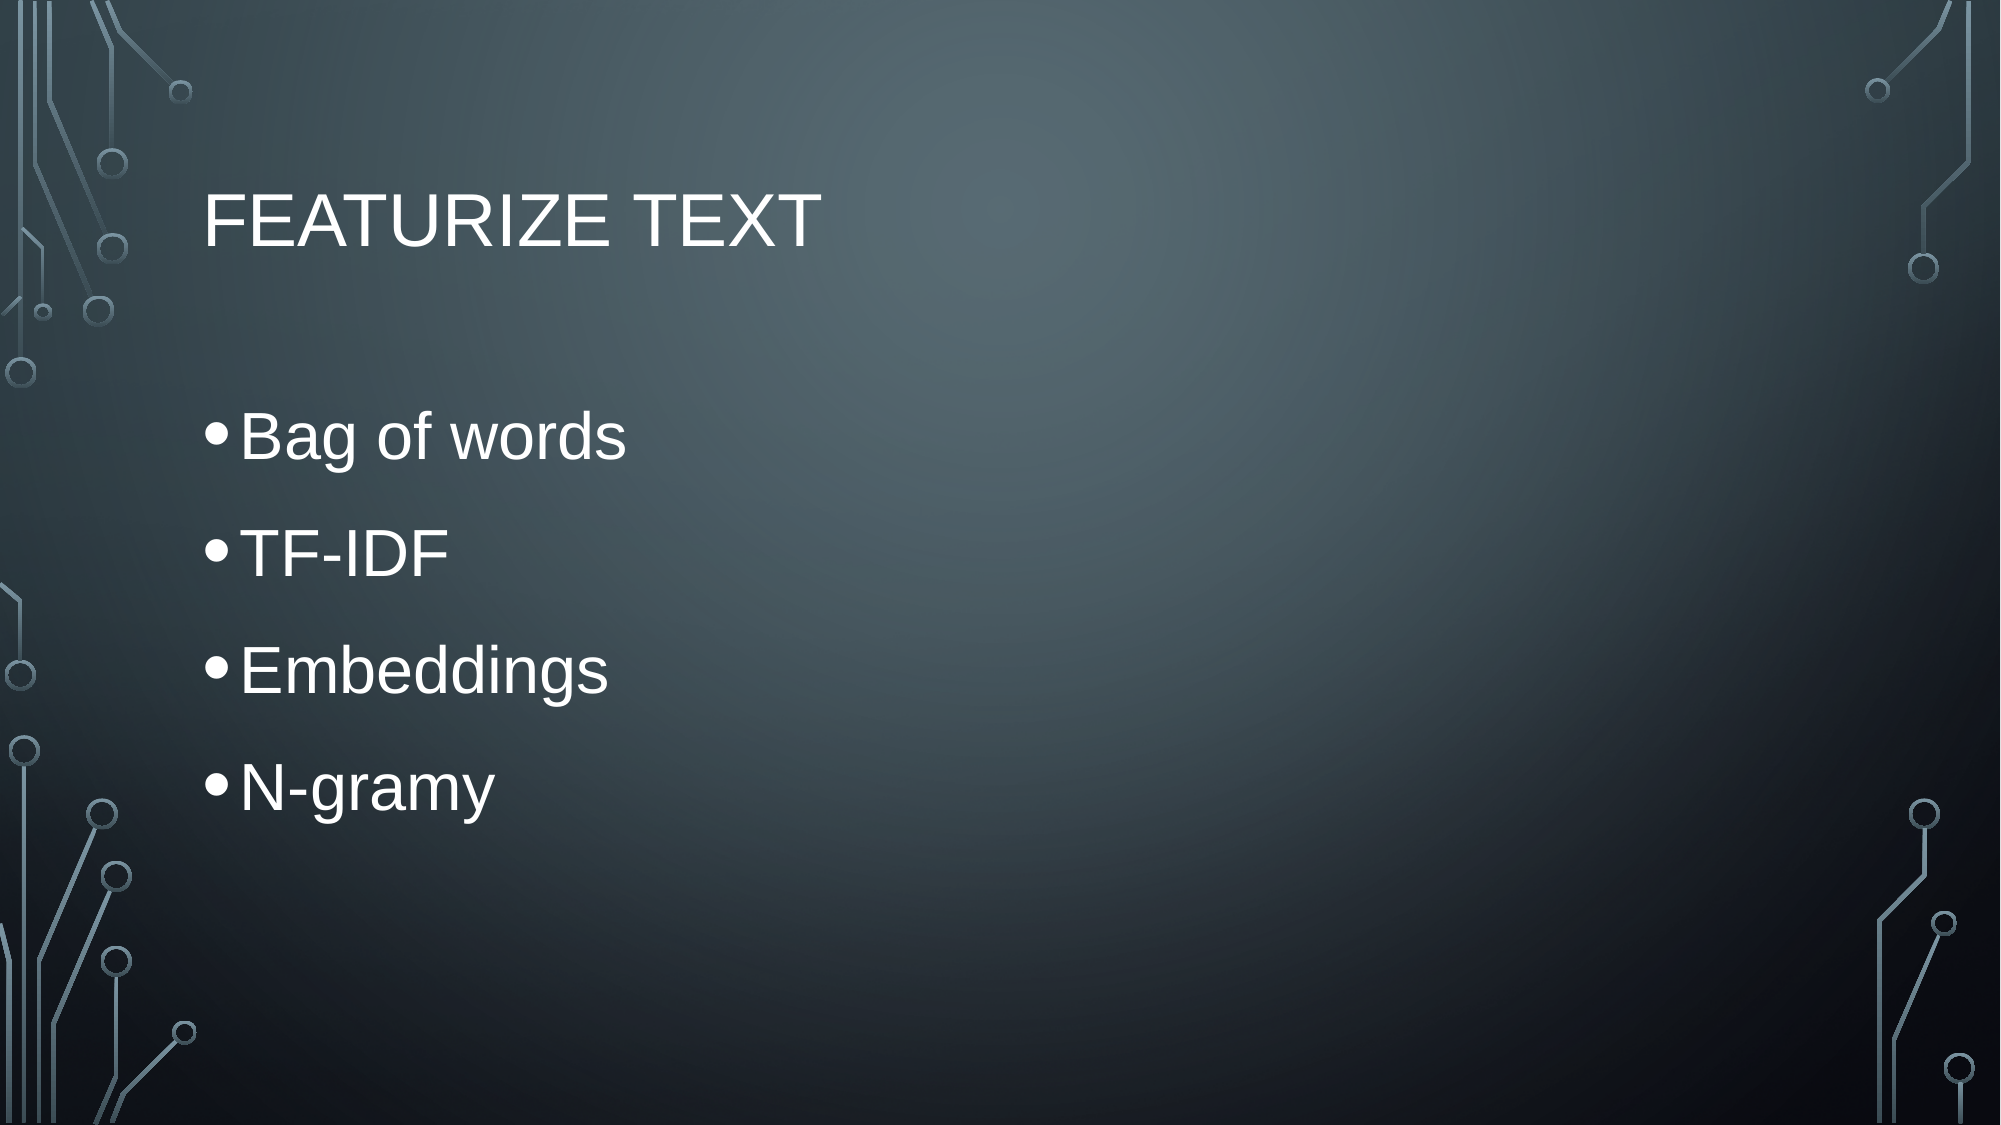

# Featurize text
Bag of words
TF-IDF
Embeddings
N-gramy